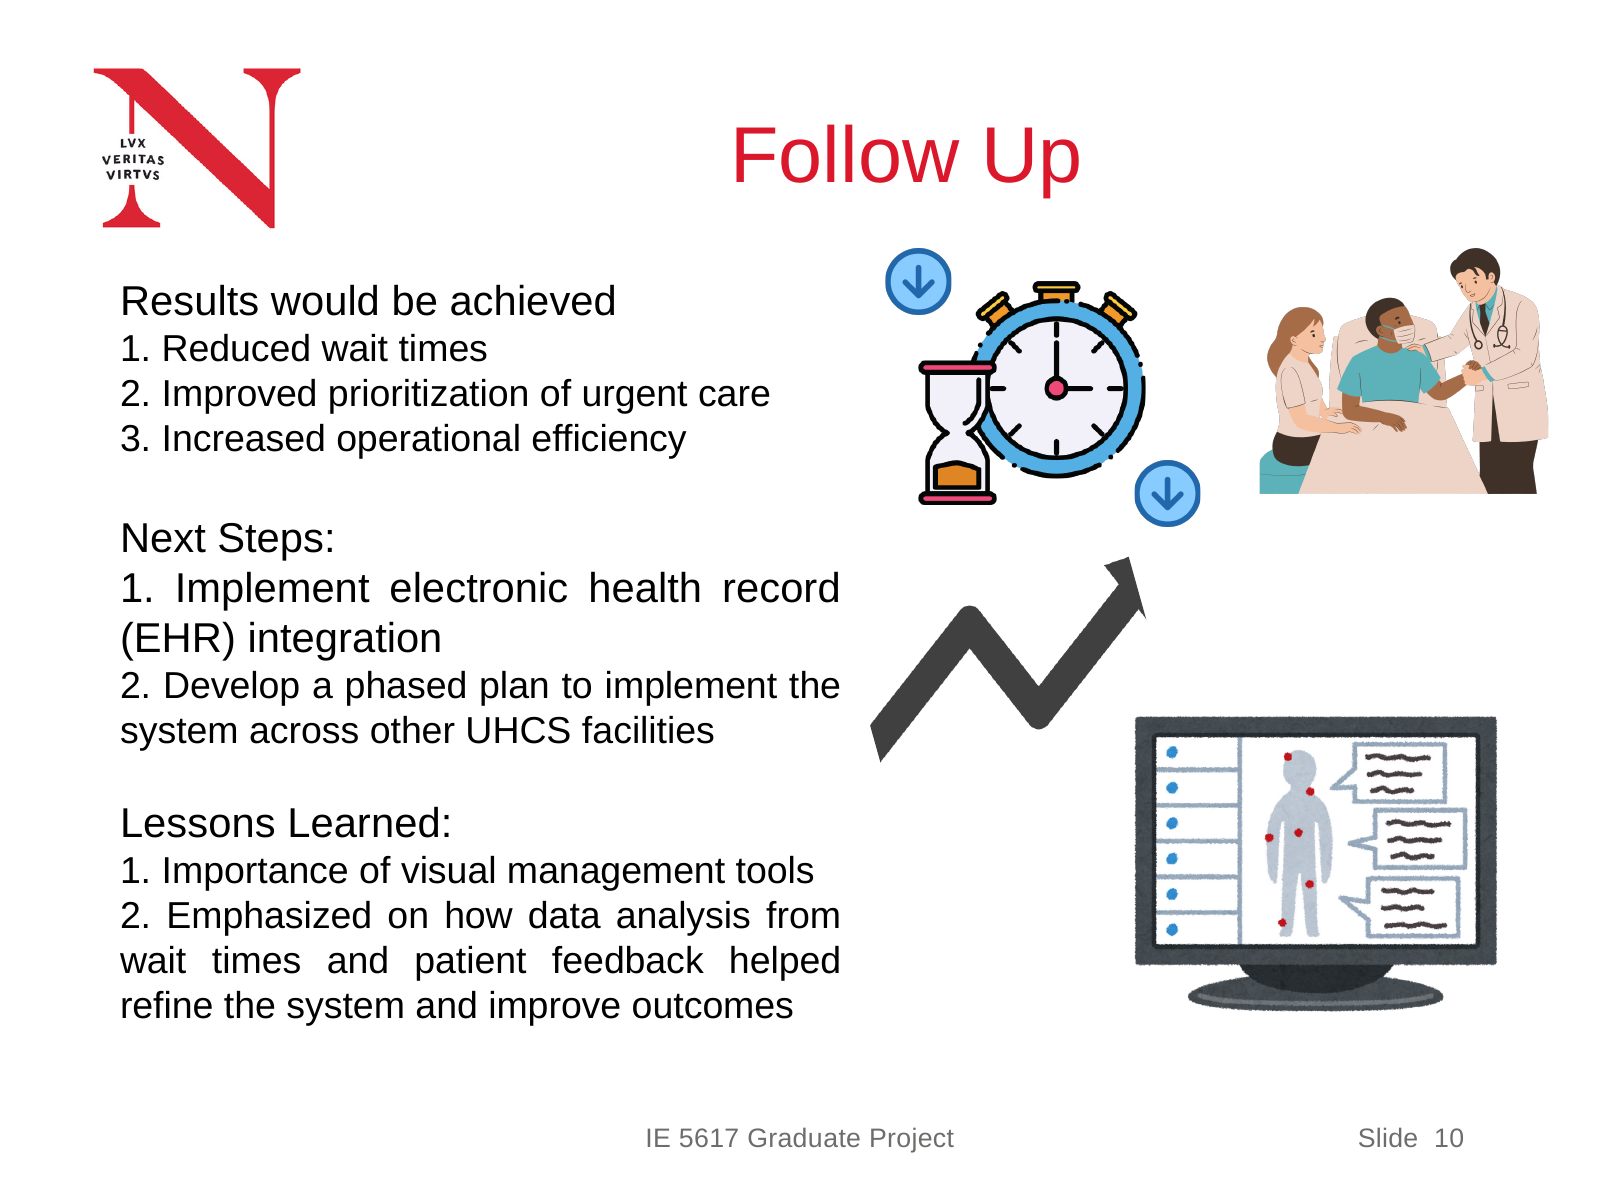

Follow Up

Results would be achieved
1. Reduced wait times
2. Improved prioritization of urgent care
3. Increased operational efficiency

Next Steps:
1. Implement electronic health record (EHR) integration
2. Develop a phased plan to implement the system across other UHCS facilities

Lessons Learned:
1. Importance of visual management tools
2. Emphasized on how data analysis from wait times and patient feedback helped refine the system and improve outcomes

IE 5617 Graduate Project
Slide  10